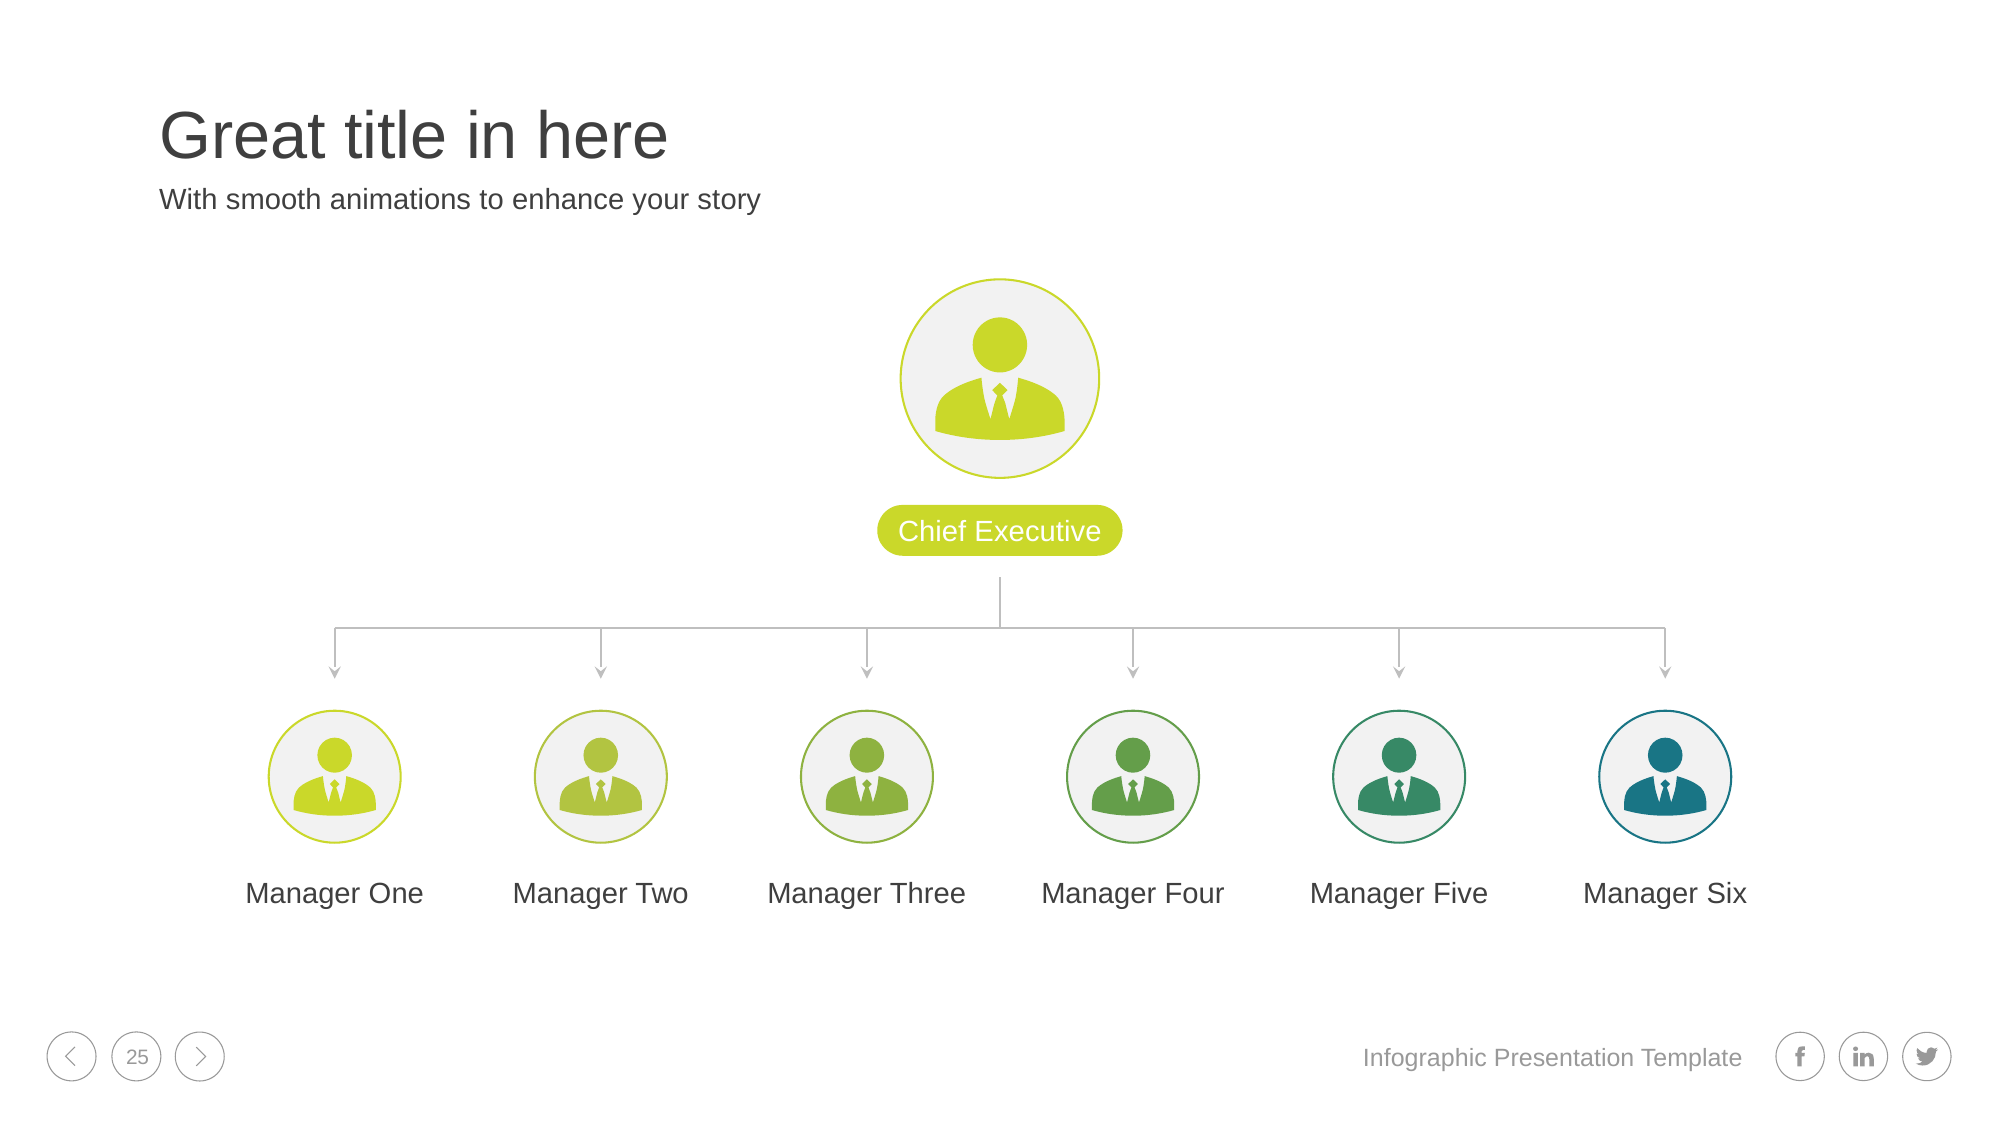

Great title in here
With smooth animations to enhance your story

Chief Executive

Manager One

Manager Two

Manager Three

Manager Four

Manager Five

Manager Six
25